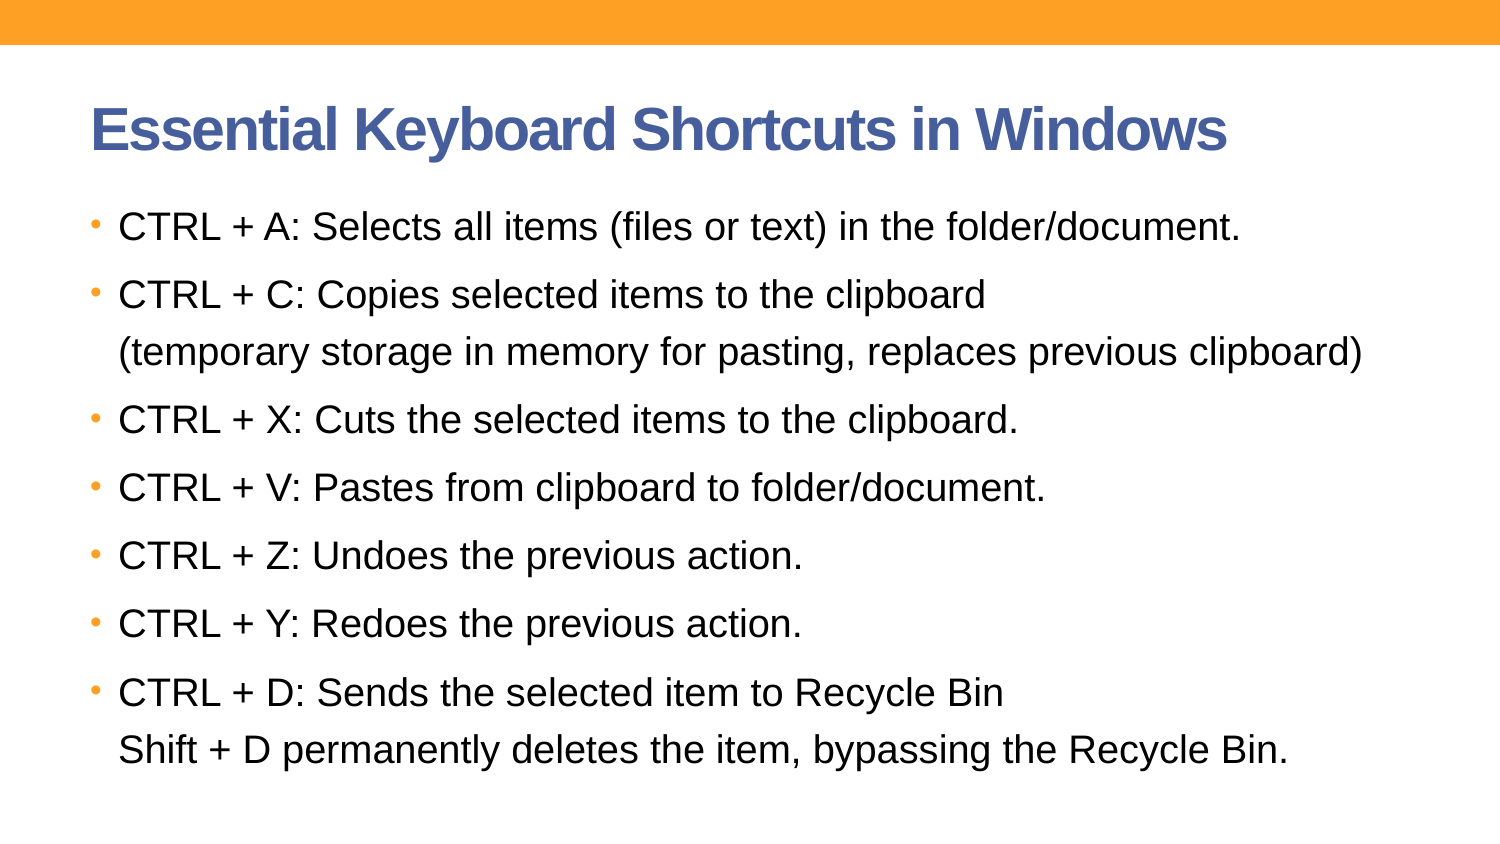

# Essential Keyboard Shortcuts in Windows
CTRL + A: Selects all items (files or text) in the folder/document.
CTRL + C: Copies selected items to the clipboard
(temporary storage in memory for pasting, replaces previous clipboard)
CTRL + X: Cuts the selected items to the clipboard.
CTRL + V: Pastes from clipboard to folder/document.
CTRL + Z: Undoes the previous action.
CTRL + Y: Redoes the previous action.
CTRL + D: Sends the selected item to Recycle Bin
Shift + D permanently deletes the item, bypassing the Recycle Bin.